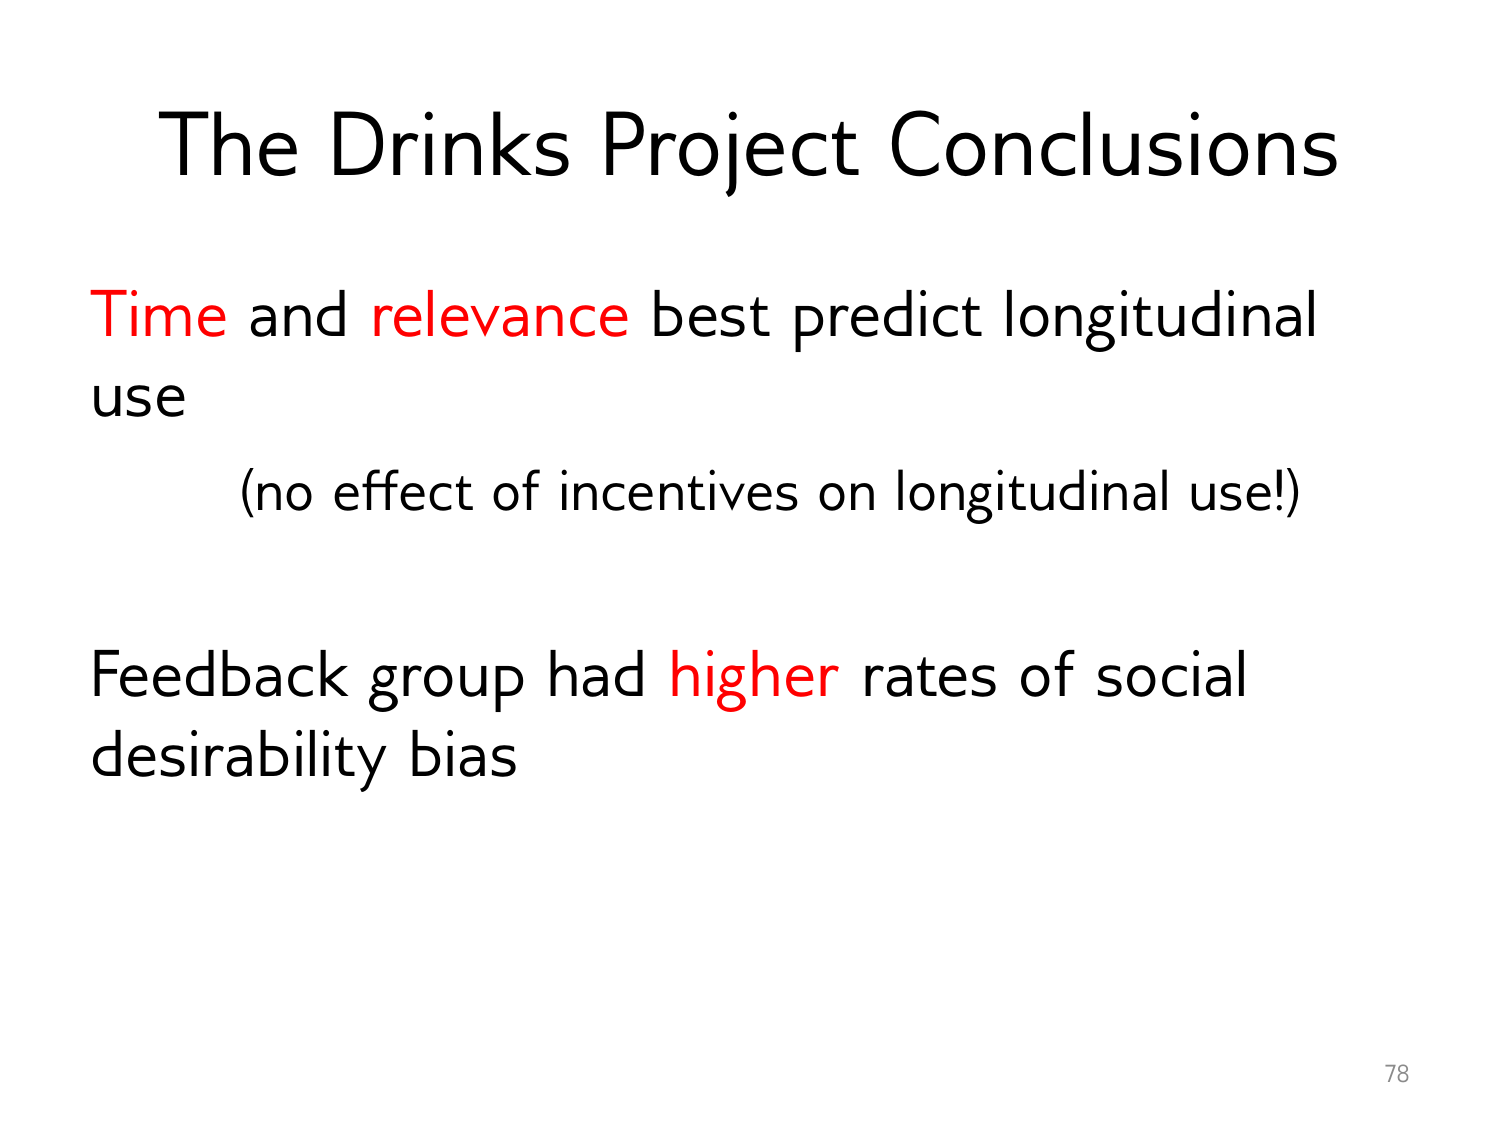

# The Drinks Project Conclusions
Time and relevance best predict longitudinal use
	(no effect of incentives on longitudinal use!)

Feedback group had higher rates of social desirability bias

78